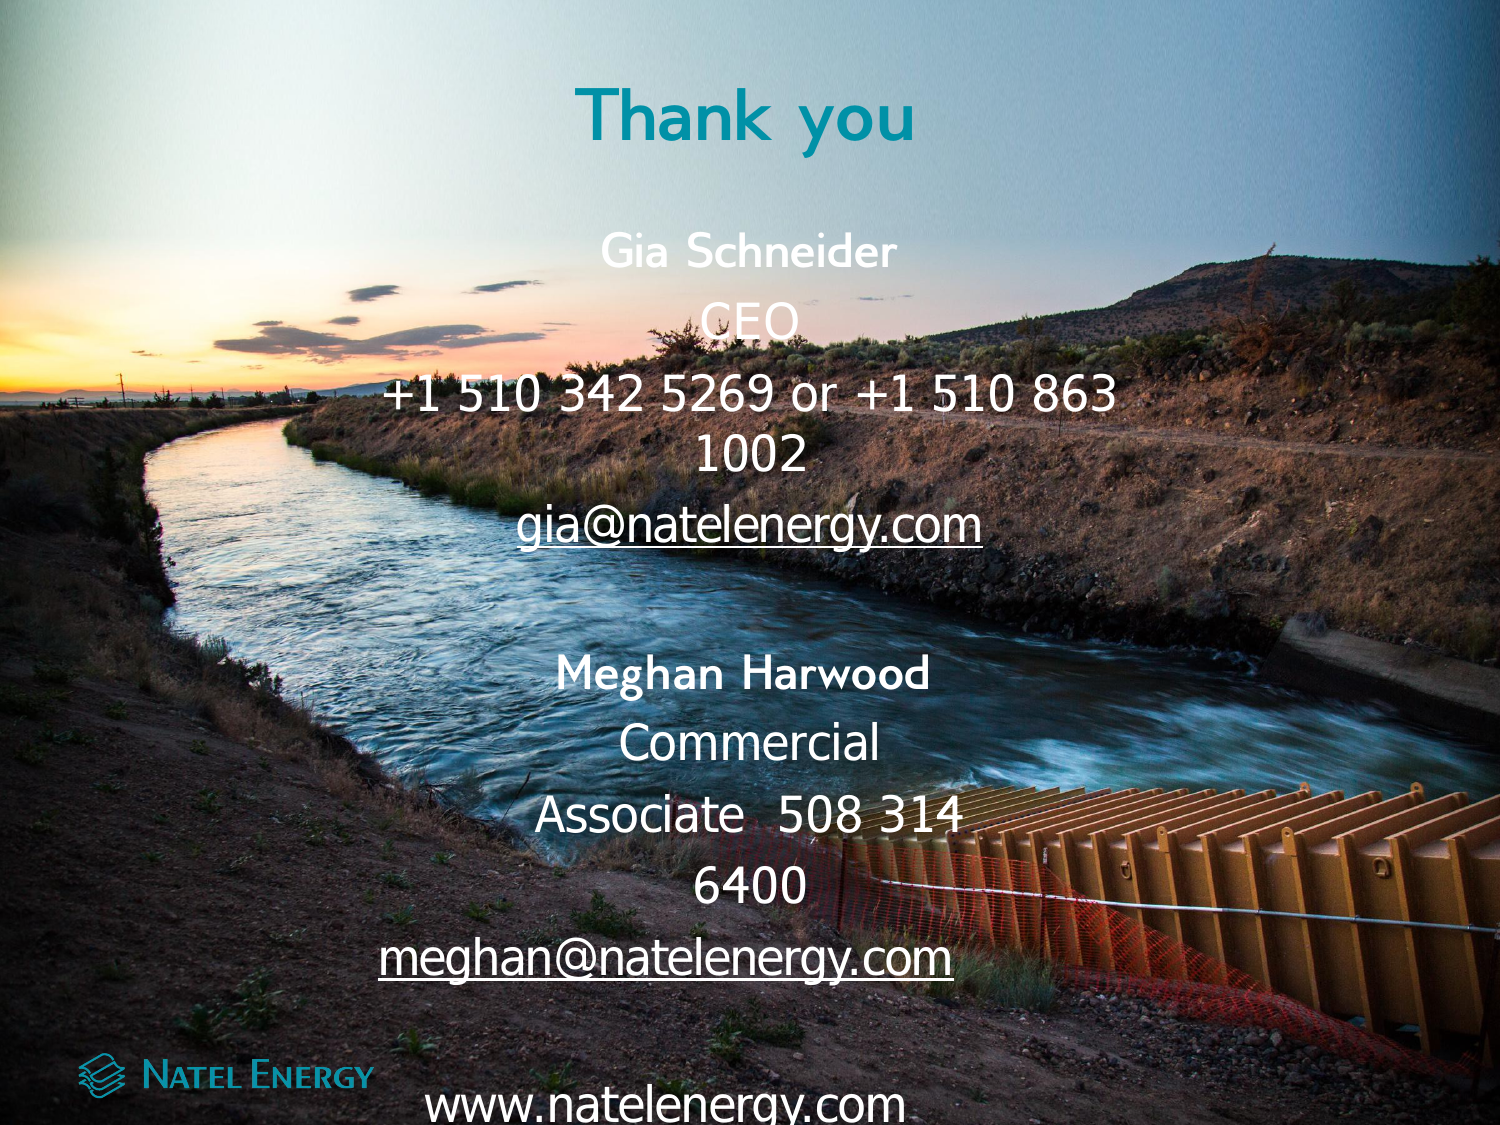

# Thank you
Gia Schneider
CEO
+1 510 342 5269 or +1 510 863 1002
gia@natelenergy.com

Meghan Harwood  Commercial Associate  508 314 6400
meghan@natelenergy.com

www.natelenergy.com